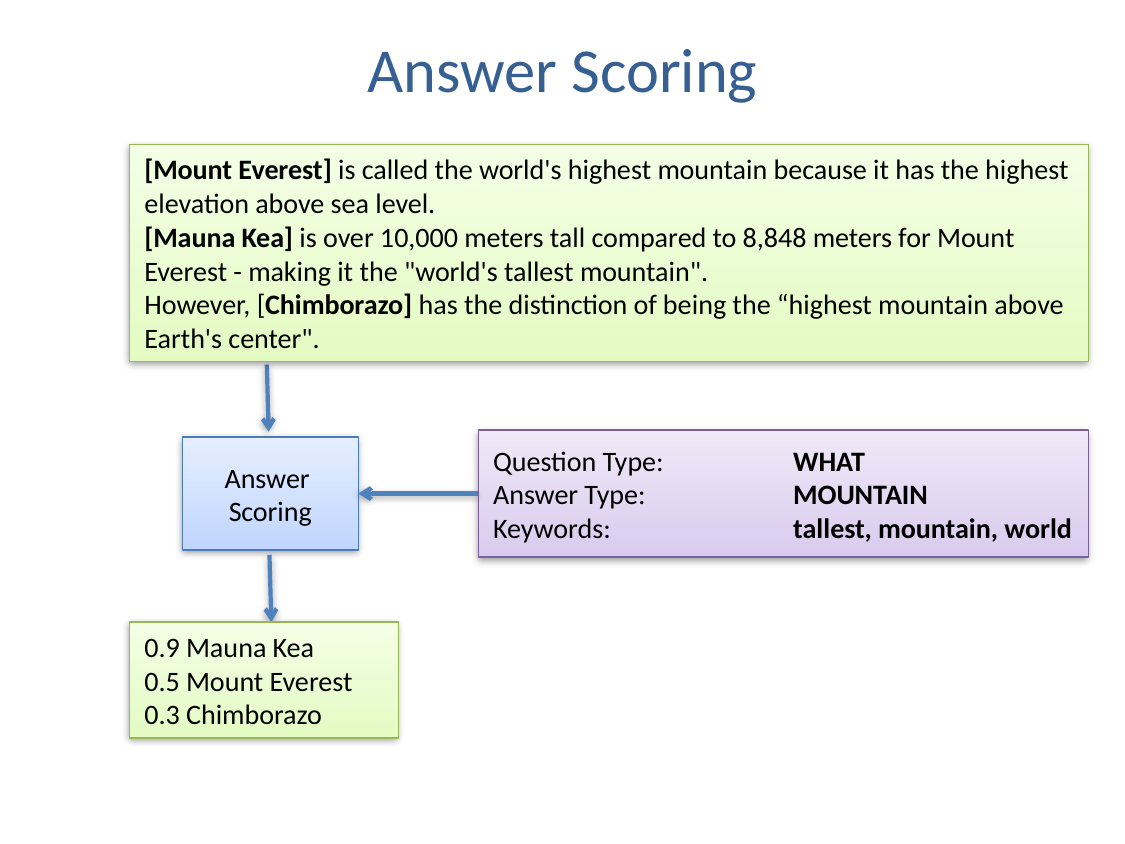

# Answer Scoring
[Mount Everest] is called the world's highest mountain because it has the highest elevation above sea level.
[Mauna Kea] is over 10,000 meters tall compared to 8,848 meters for Mount Everest - making it the "world's tallest mountain".
However, [Chimborazo] has the distinction of being the “highest mountain above Earth's center".

Question Type: 	WHAT
Answer Type:	MOUNTAIN
Keywords:		tallest, mountain, world
Answer
Scoring
0.9 Mauna Kea
0.5 Mount Everest
0.3 Chimborazo